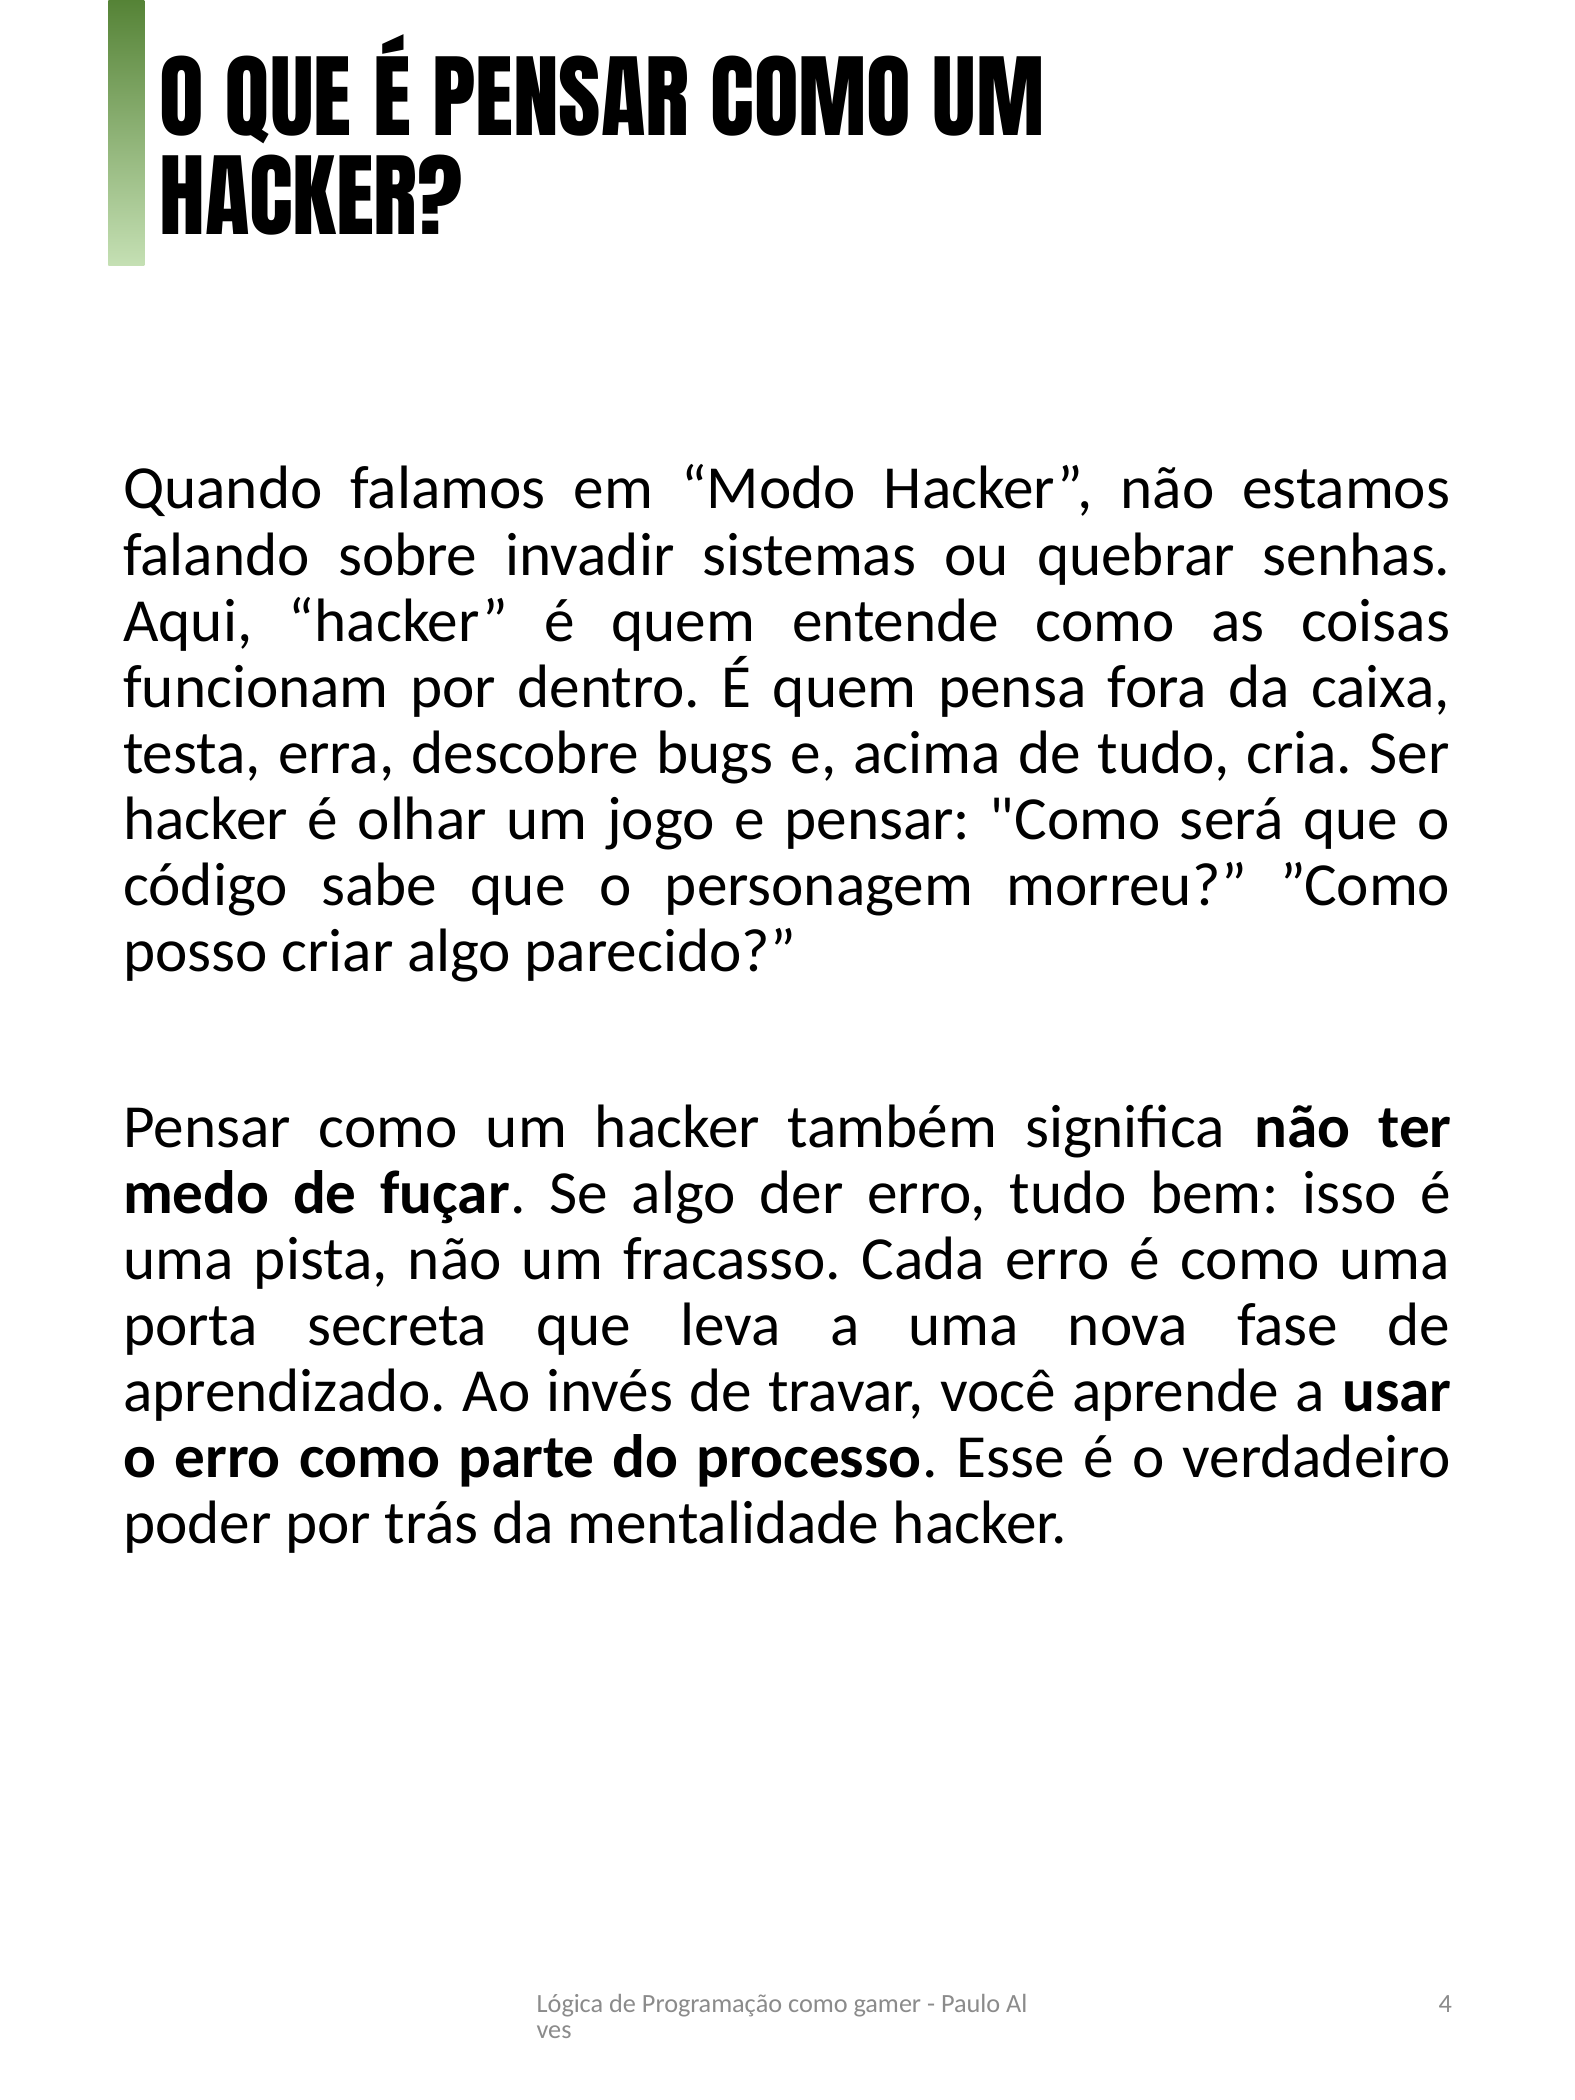

# O QUE É PENSAR COMO UM HACKER?
Quando falamos em “Modo Hacker”, não estamos falando sobre invadir sistemas ou quebrar senhas. Aqui, “hacker” é quem entende como as coisas funcionam por dentro. É quem pensa fora da caixa, testa, erra, descobre bugs e, acima de tudo, cria. Ser hacker é olhar um jogo e pensar: "Como será que o código sabe que o personagem morreu?” ”Como posso criar algo parecido?”

Pensar como um hacker também significa não ter medo de fuçar. Se algo der erro, tudo bem: isso é uma pista, não um fracasso. Cada erro é como uma porta secreta que leva a uma nova fase de aprendizado. Ao invés de travar, você aprende a usar o erro como parte do processo. Esse é o verdadeiro poder por trás da mentalidade hacker.
Lógica de Programação como gamer - Paulo Alves
4